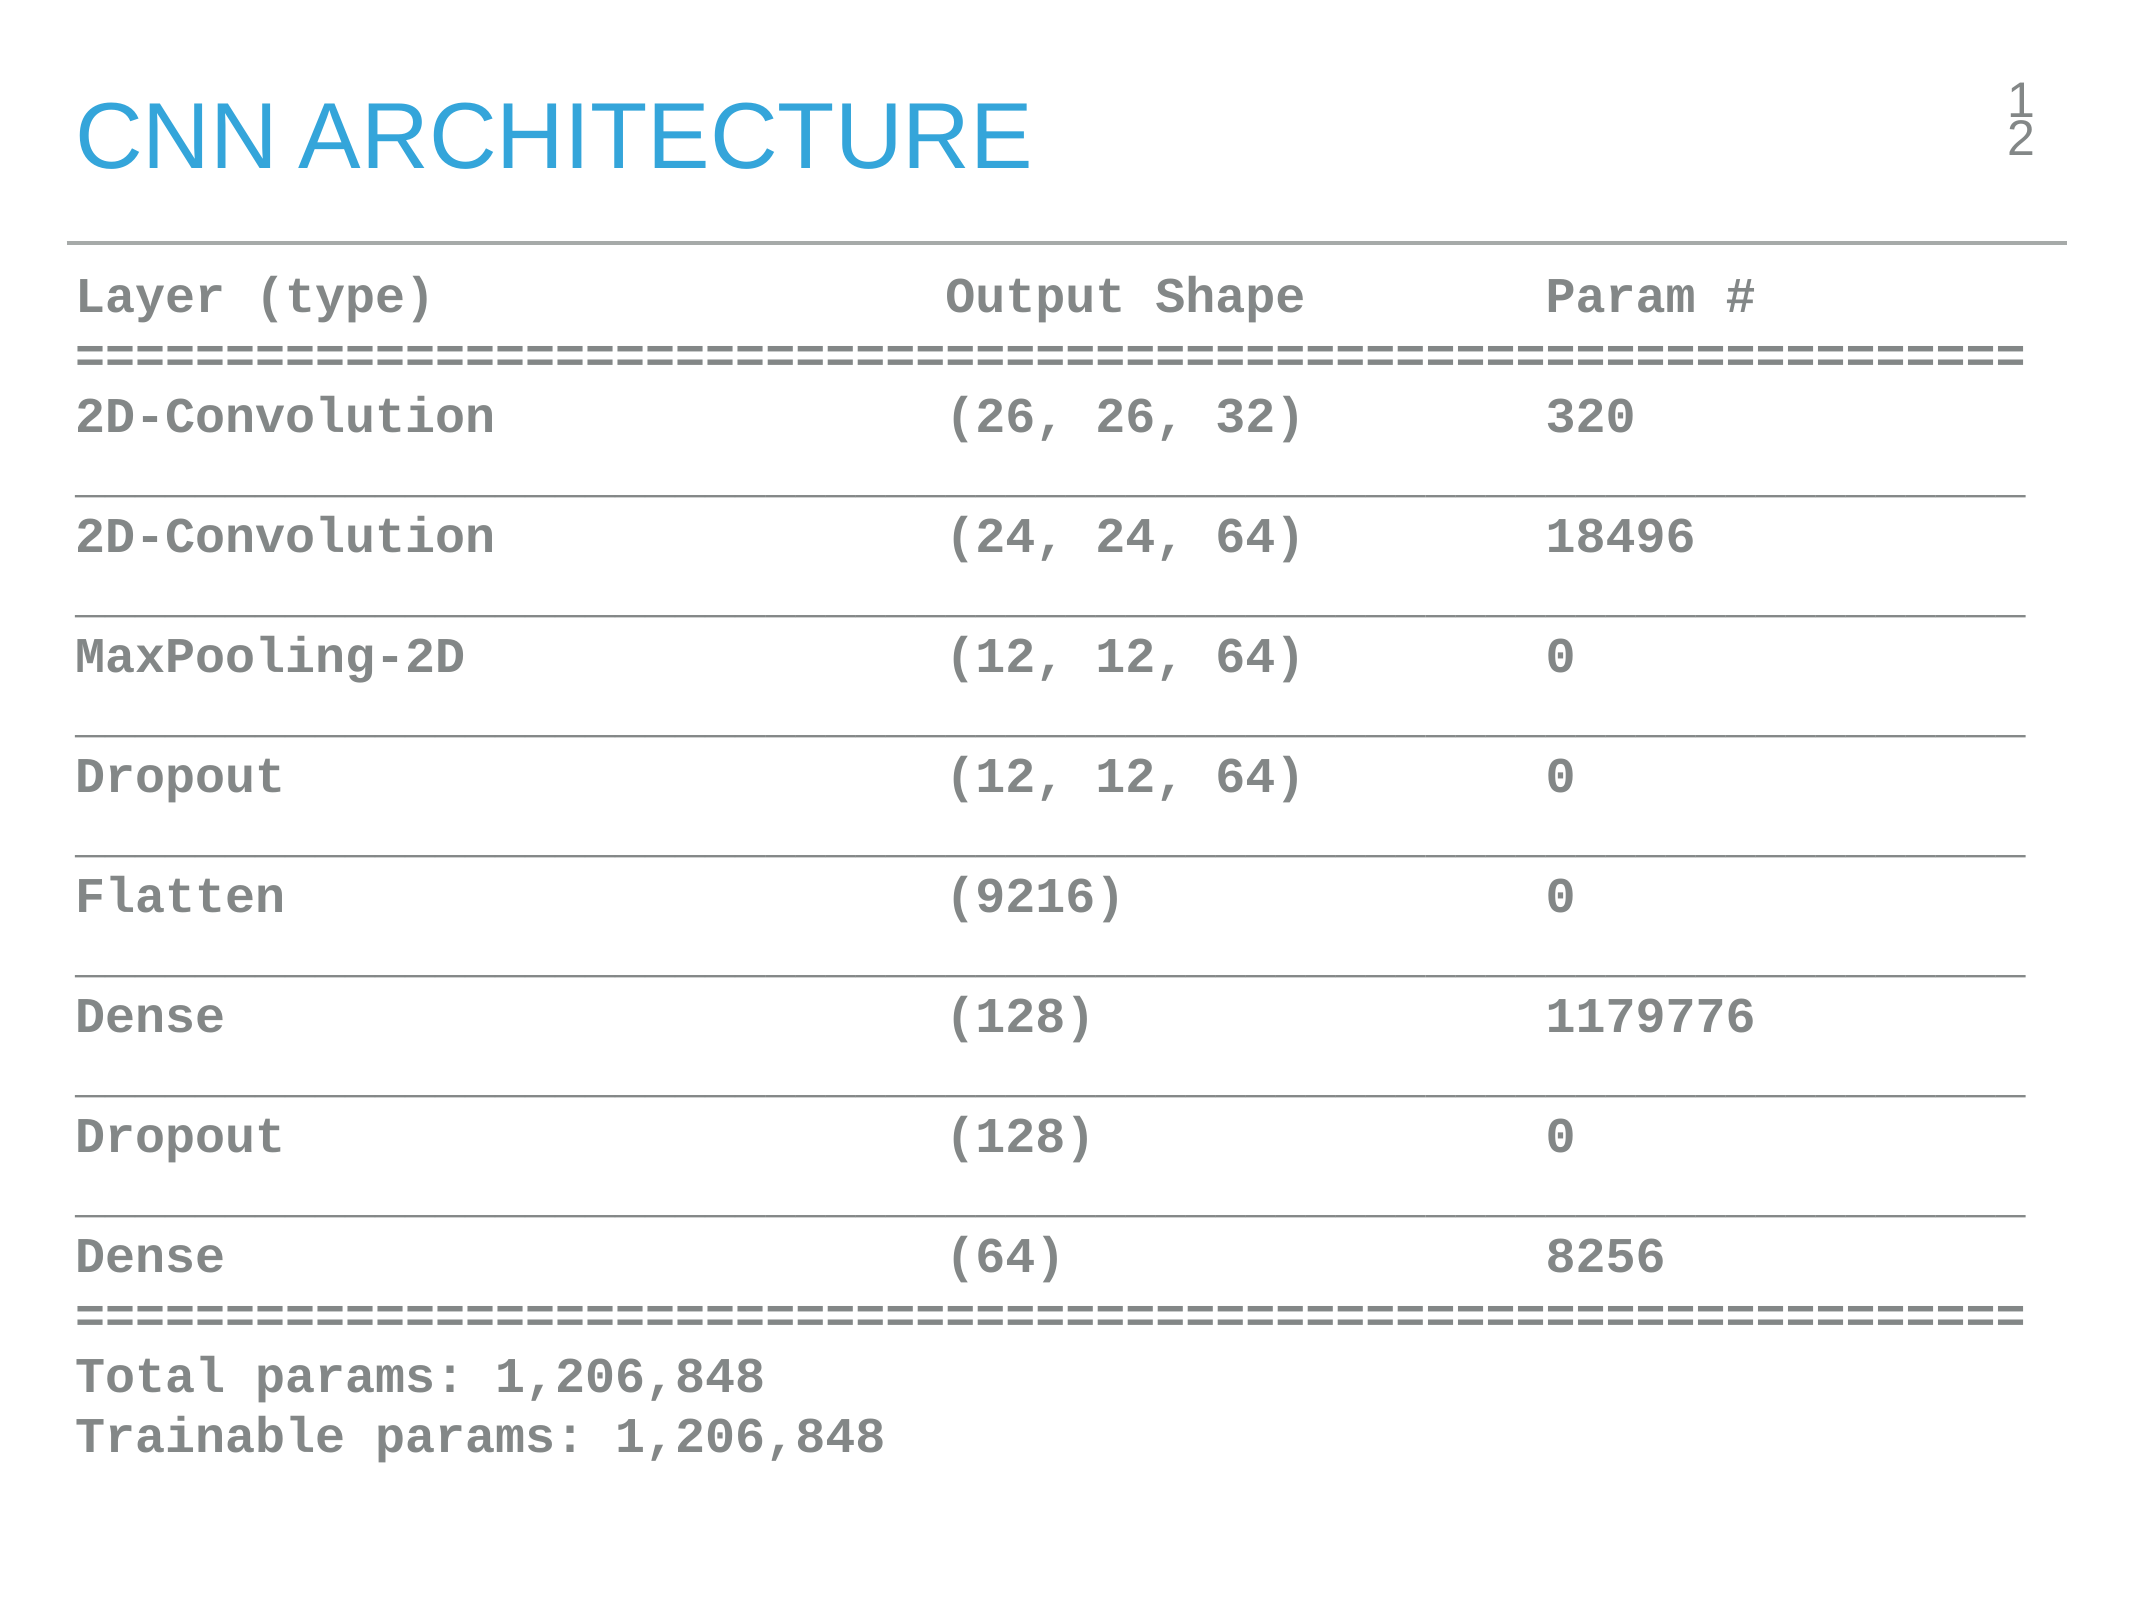

12
# CNN Architecture
Layer (type)                 Output Shape        Param #   =================================================================
2D-Convolution               (26, 26, 32)        320       _________________________________________________________________
2D-Convolution               (24, 24, 64)        18496     _________________________________________________________________
MaxPooling-2D                (12, 12, 64)        0         _________________________________________________________________
Dropout                      (12, 12, 64)        0         _________________________________________________________________
Flatten                      (9216)              0         _________________________________________________________________
Dense                        (128)               1179776   _________________________________________________________________
Dropout                      (128)               0         _________________________________________________________________
Dense                        (64)                8256      =================================================================
Total params: 1,206,848
Trainable params: 1,206,848